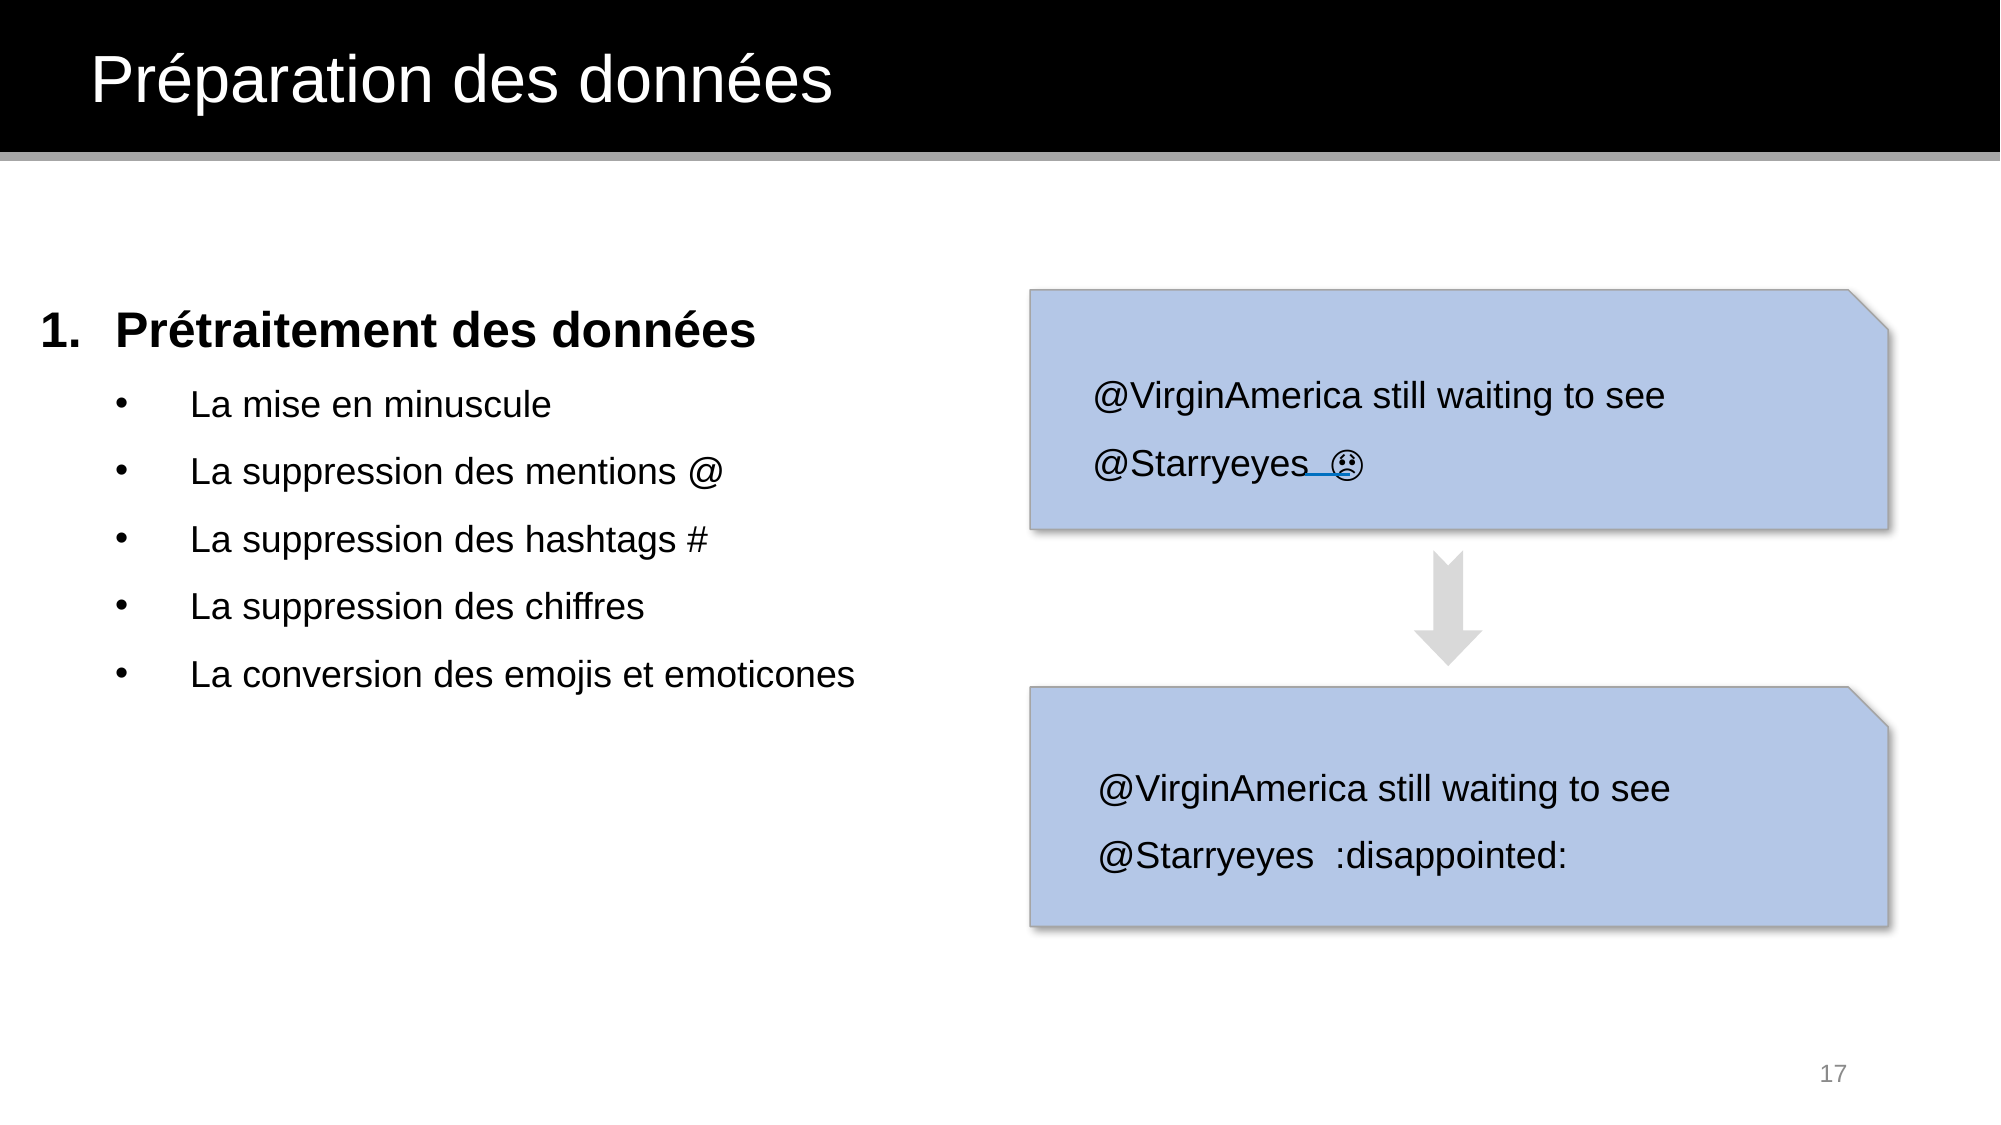

Préparation des données

Prétraitement des données
La mise en minuscule
La suppression des mentions @
La suppression des hashtags #
La suppression des chiffres
La conversion des emojis et emoticones

@VirginAmerica still waiting to see @Starryeyes  😞

@VirginAmerica still waiting to see @Starryeyes  :disappointed:

17